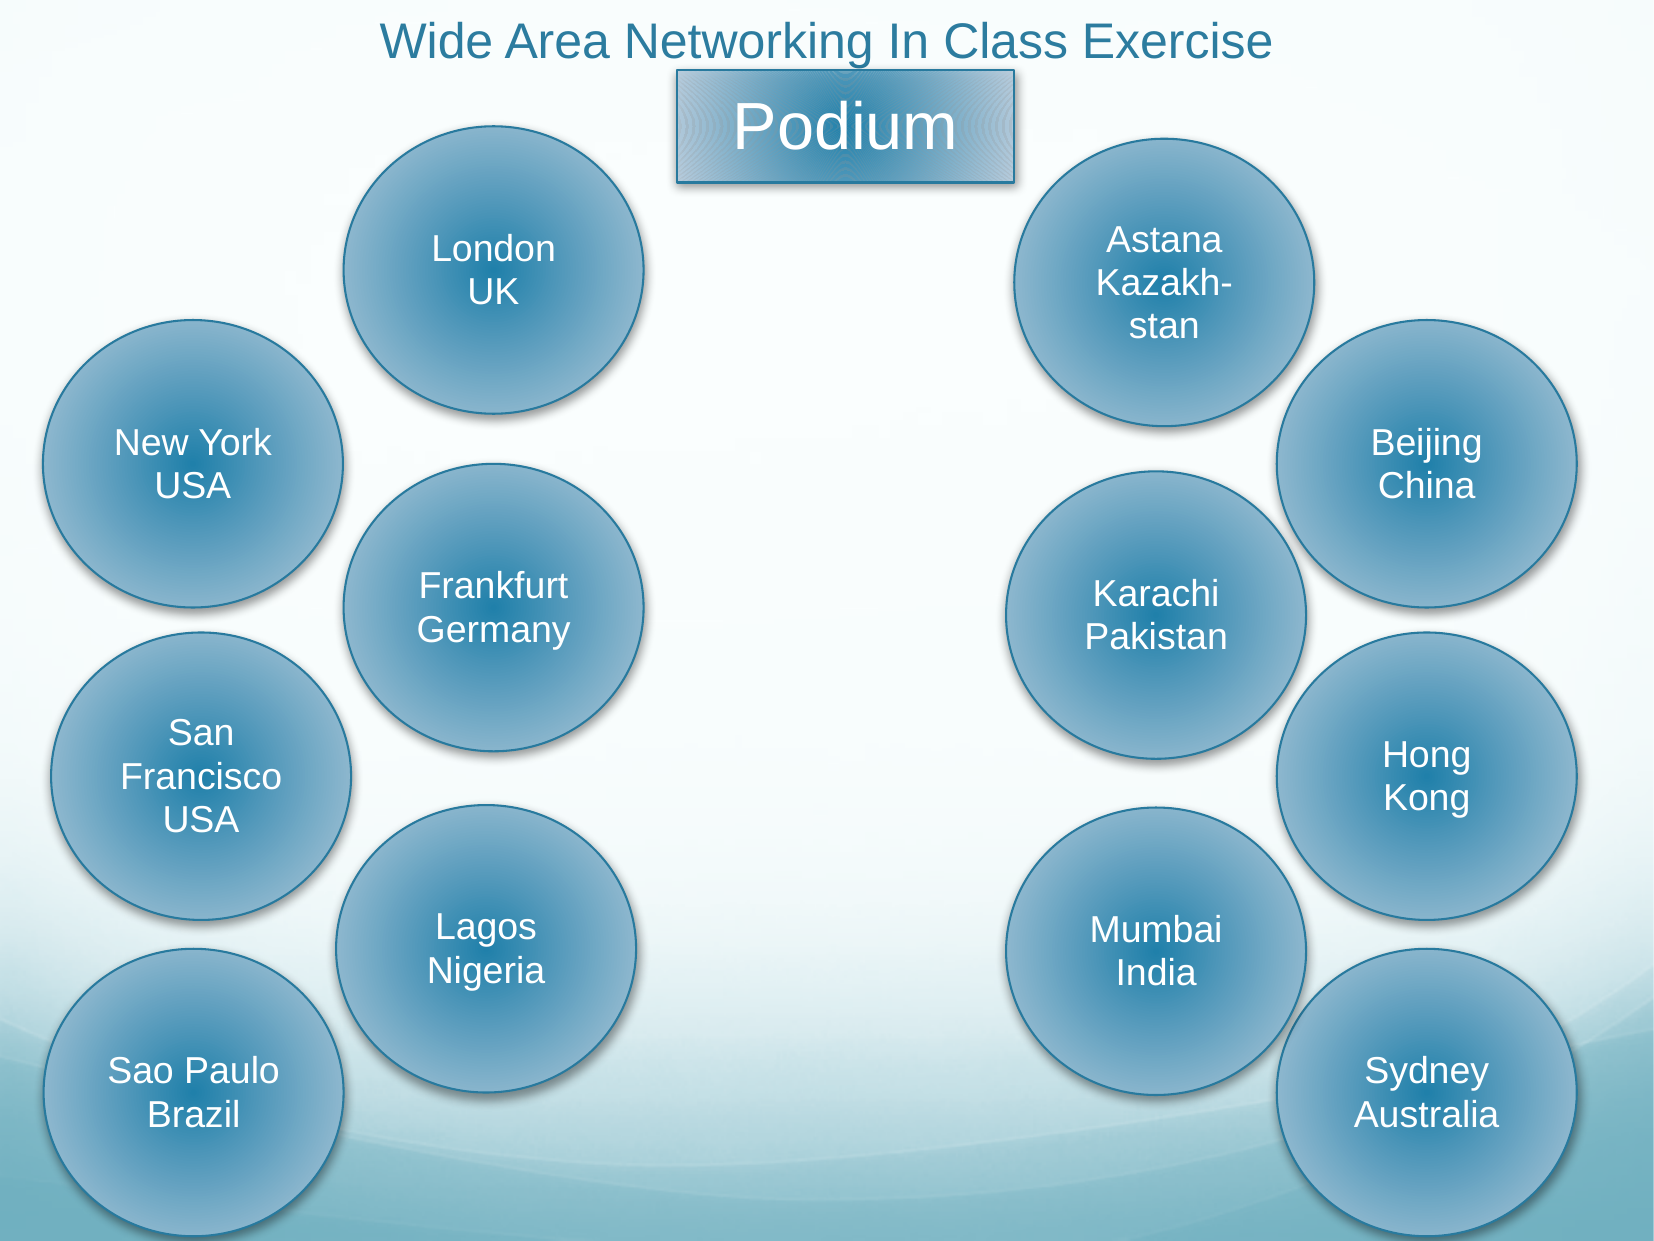

# Wide Area Networking In Class Exercise
Podium
London UK
Astana Kazakh-stan
New York USA
Beijing China
Frankfurt Germany
Karachi Pakistan
San Francisco USA
Hong Kong
Lagos Nigeria
Mumbai India
Sao Paulo Brazil
Sydney Australia